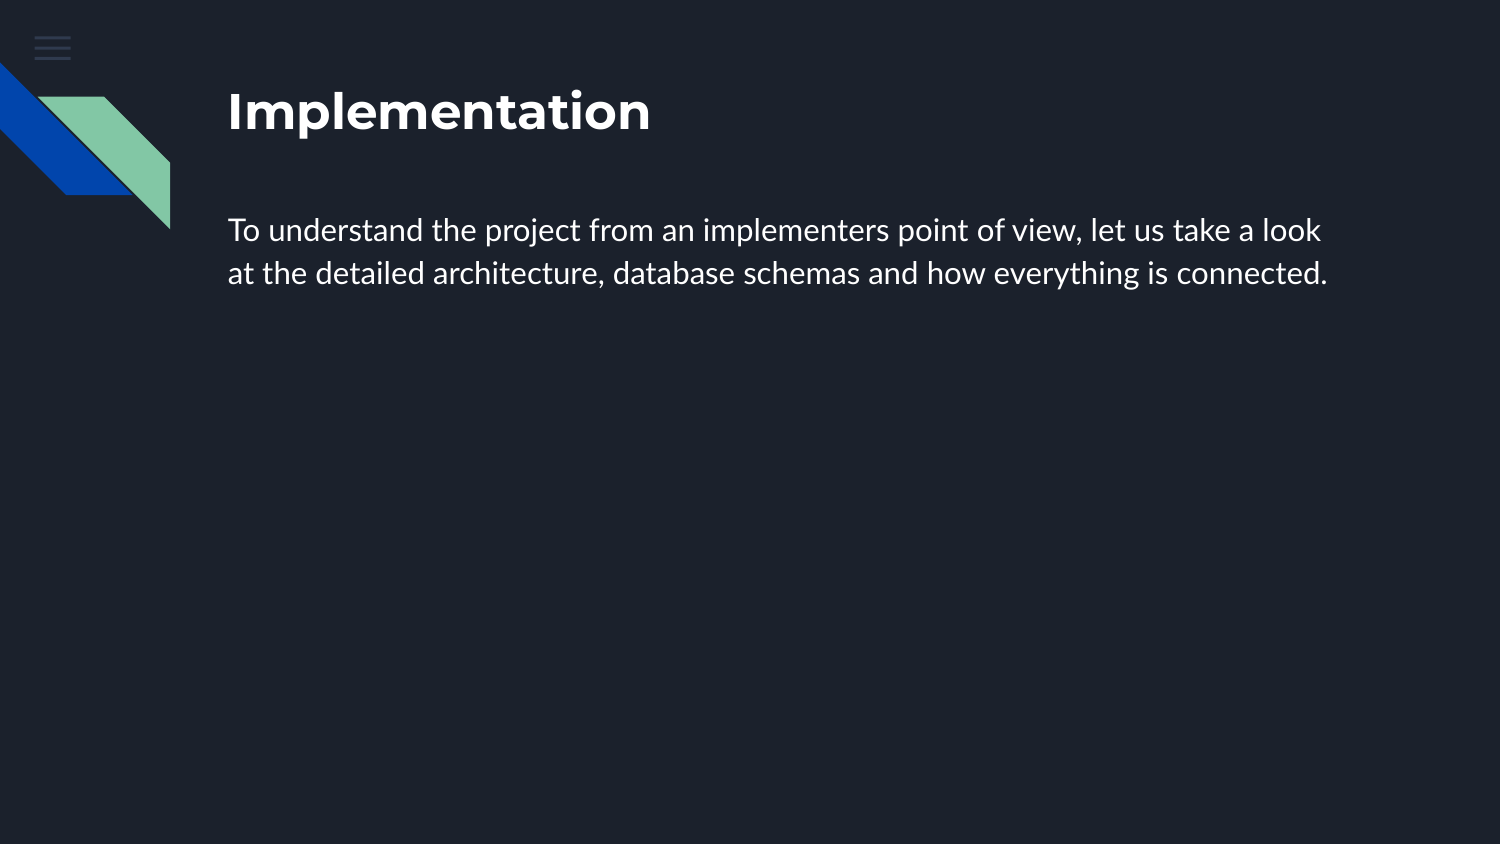

# Implementation
To understand the project from an implementers point of view, let us take a look at the detailed architecture, database schemas and how everything is connected.